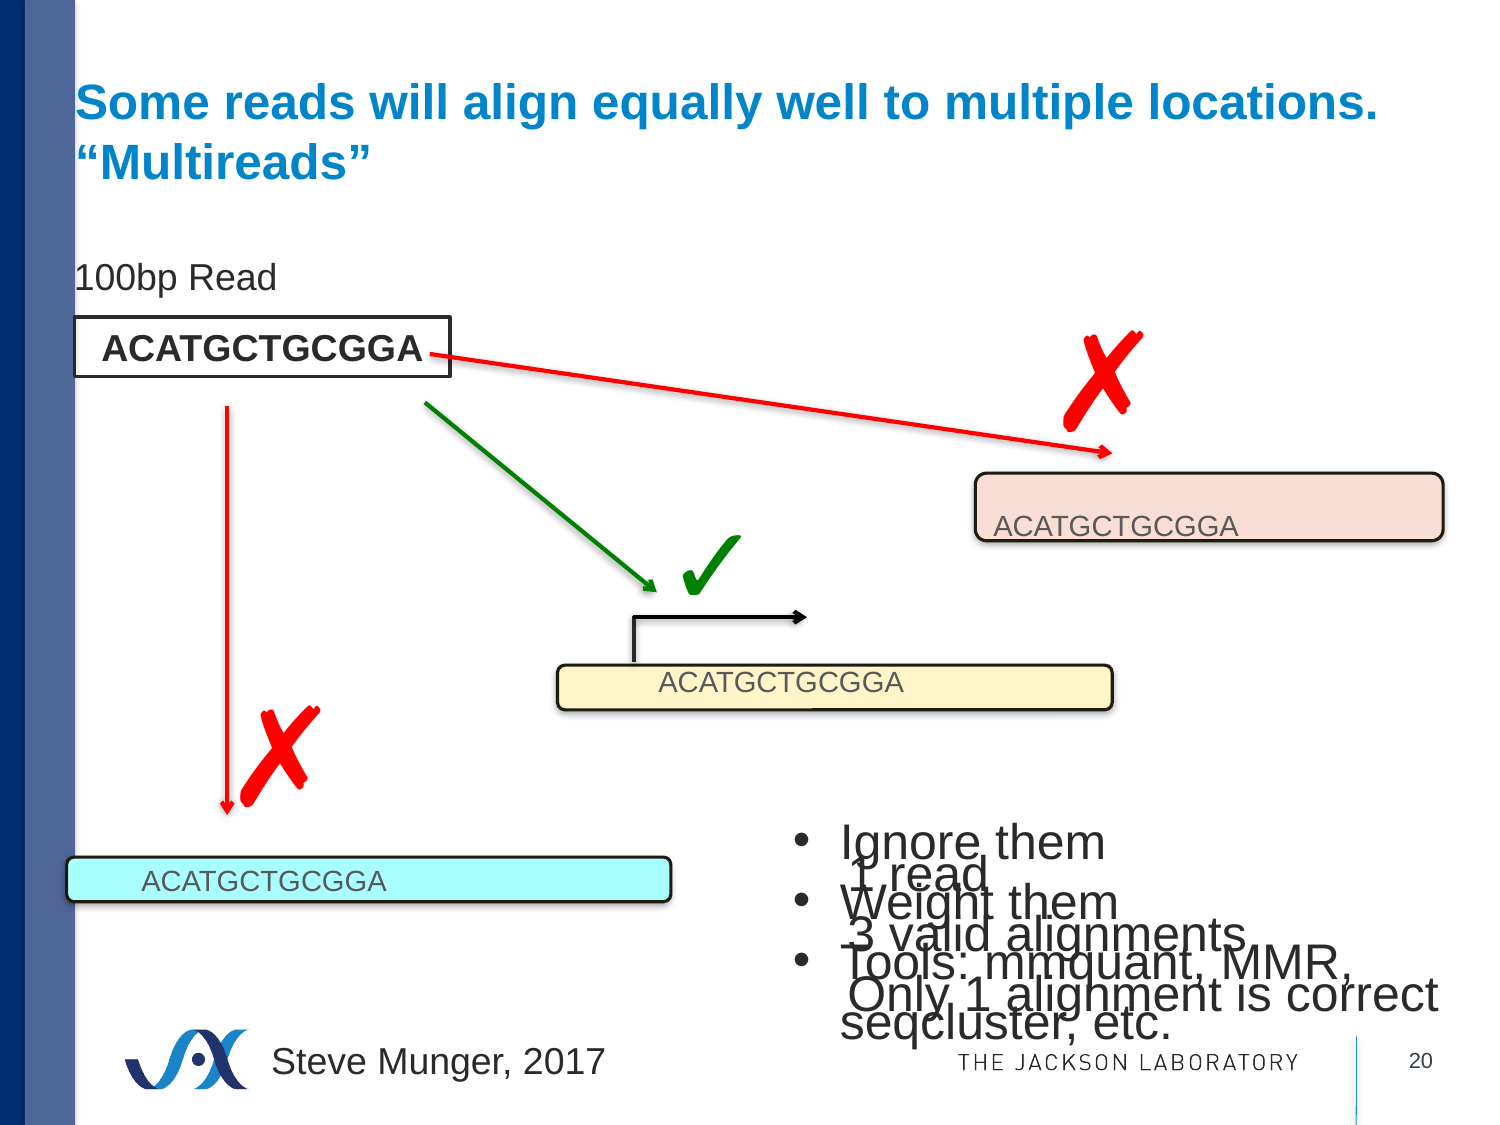

# Some reads will align equally well to multiple locations. “Multireads”
100bp Read
✗
ACATGCTGCGGA
                        ACATGCTGCGGA
✓
✗
        ACATGCTGCGGA
Ignore them
Weight them
Tools: mmquant, MMR, seqcluster, etc.
1 read
3 valid alignments
Only 1 alignment is correct
       ACATGCTGCGGA
Steve Munger, 2017
20